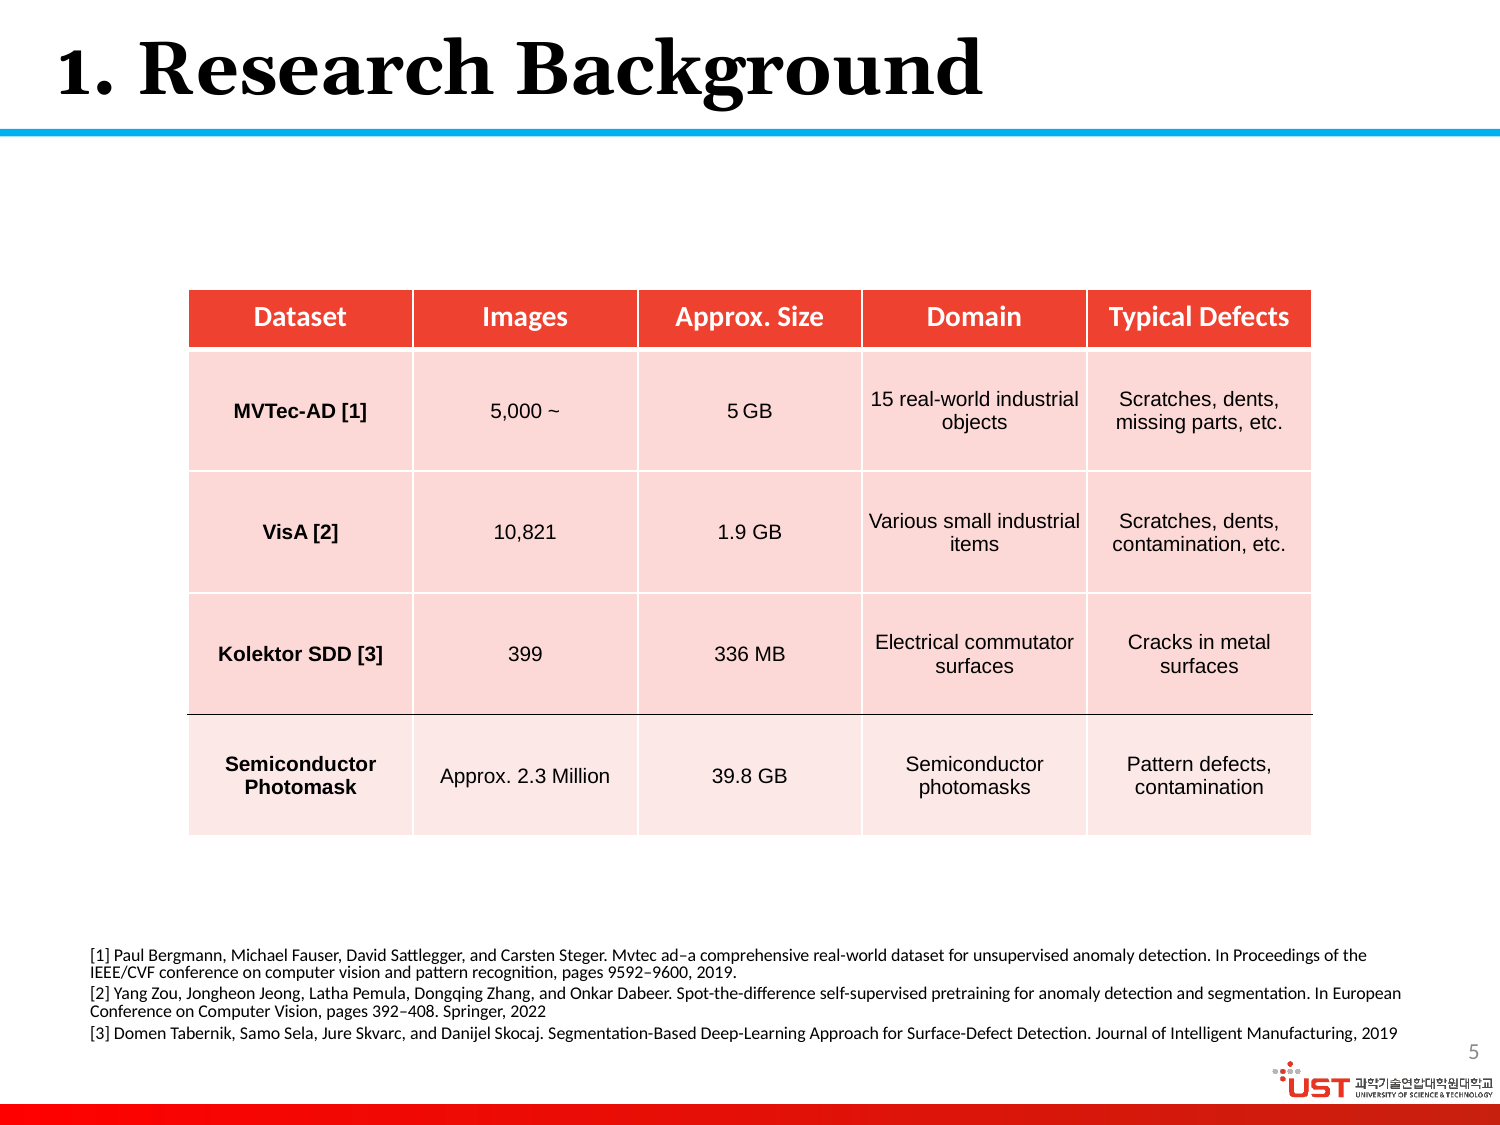

# 1. Research Background
| Dataset | Images | Approx. Size | Domain | Typical Defects |
| --- | --- | --- | --- | --- |
| MVTec-AD [1] | 5,000 ~ | 5 GB | 15 real-world industrial objects | Scratches, dents, missing parts, etc. |
| VisA [2] | 10,821 | 1.9 GB | Various small industrial items | Scratches, dents, contamination, etc. |
| Kolektor SDD [3] | 399 | 336 MB | Electrical commutator surfaces | Cracks in metal surfaces |
| Semiconductor Photomask | Approx. 2.3 Million | 39.8 GB | Semiconductor photomasks | Pattern defects, contamination |
[1] Paul Bergmann, Michael Fauser, David Sattlegger, and Carsten Steger. Mvtec ad–a comprehensive real-world dataset for unsupervised anomaly detection. In Proceedings of the IEEE/CVF conference on computer vision and pattern recognition, pages 9592–9600, 2019.
[2] Yang Zou, Jongheon Jeong, Latha Pemula, Dongqing Zhang, and Onkar Dabeer. Spot-the-difference self-supervised pretraining for anomaly detection and segmentation. In European Conference on Computer Vision, pages 392–408. Springer, 2022
[3] Domen Tabernik, Samo Sela, Jure Skvarc, and Danijel Skocaj. Segmentation-Based Deep-Learning Approach for Surface-Defect Detection. Journal of Intelligent Manufacturing, 2019
5